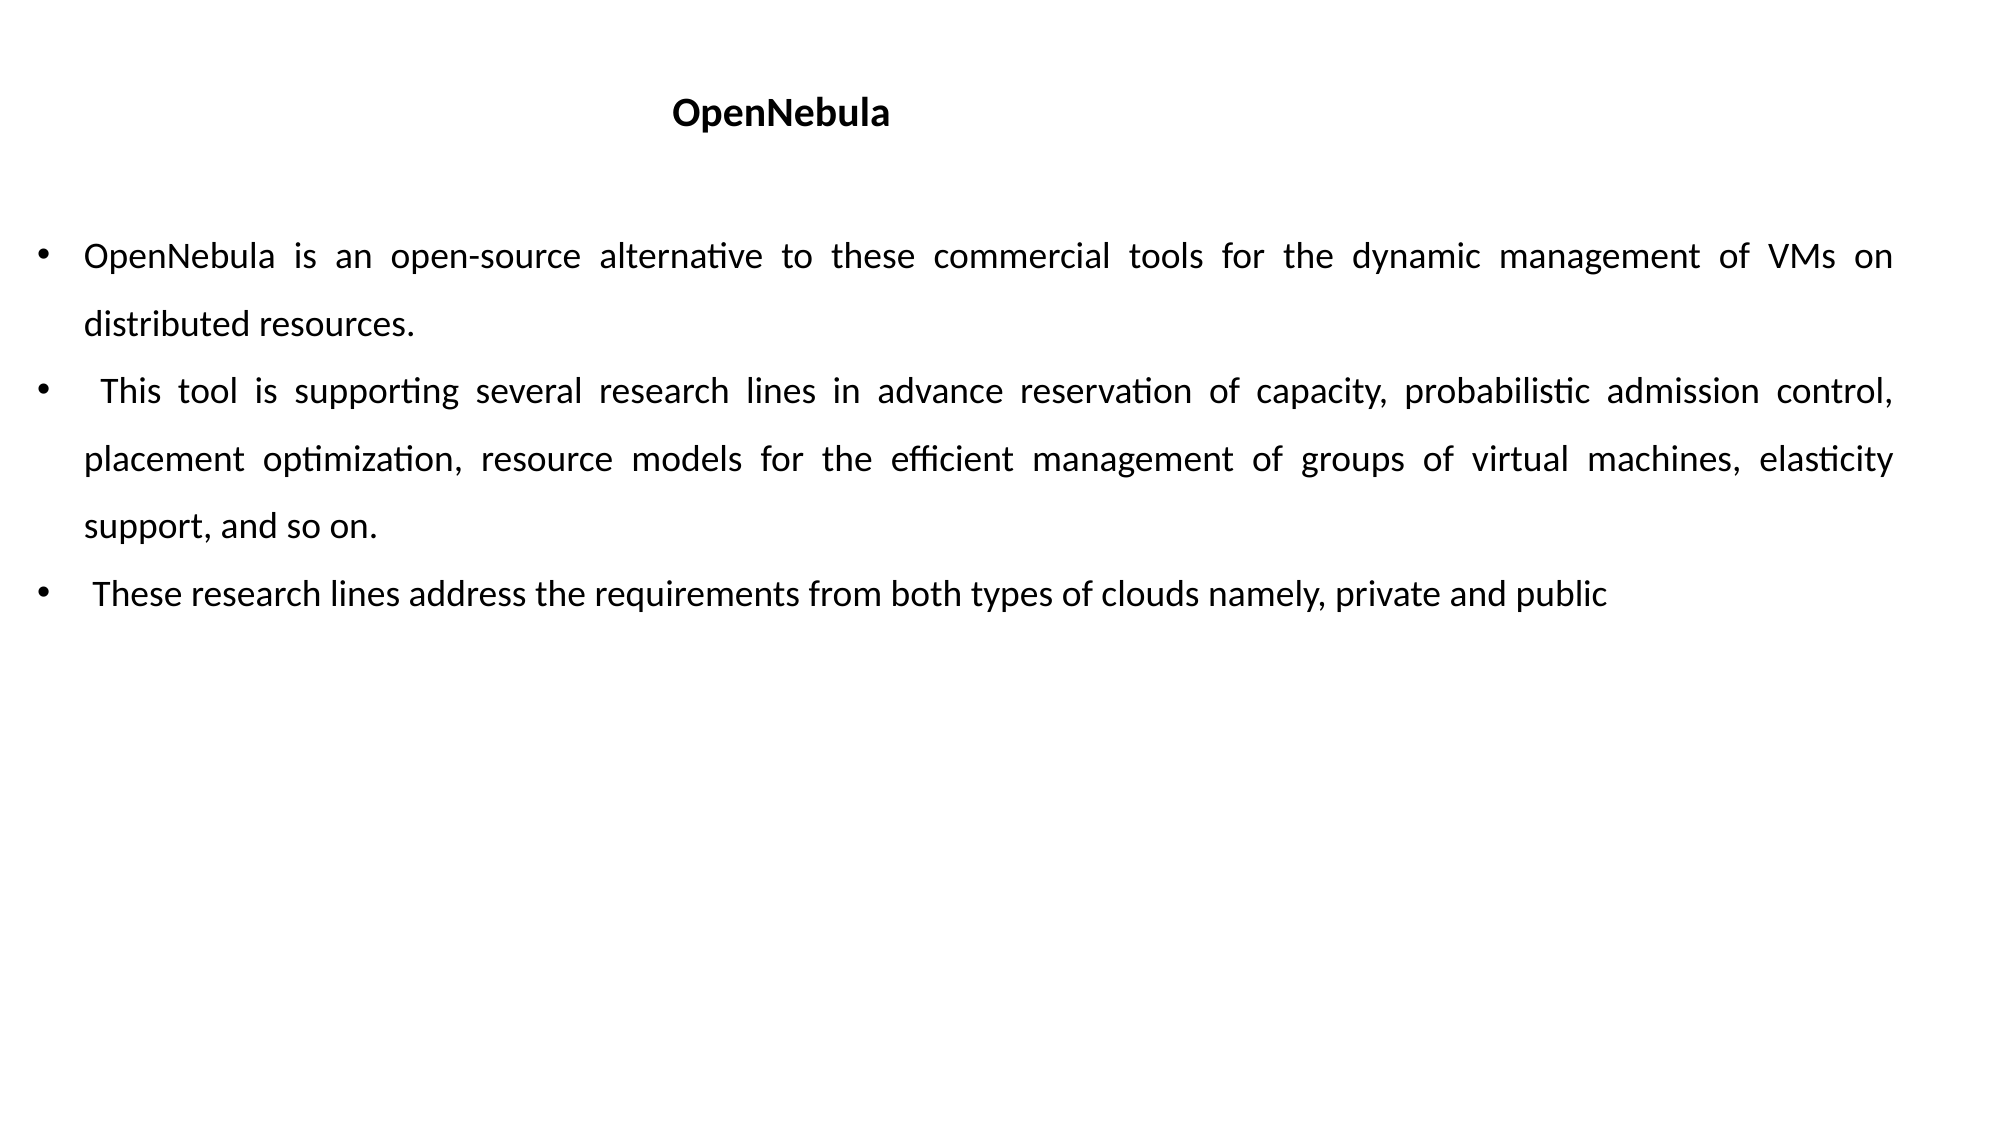

OpenNebula
OpenNebula is an open-source alternative to these commercial tools for the dynamic management of VMs on distributed resources.
 This tool is supporting several research lines in advance reservation of capacity, probabilistic admission control, placement optimization, resource models for the efficient management of groups of virtual machines, elasticity support, and so on.
 These research lines address the requirements from both types of clouds namely, private and public